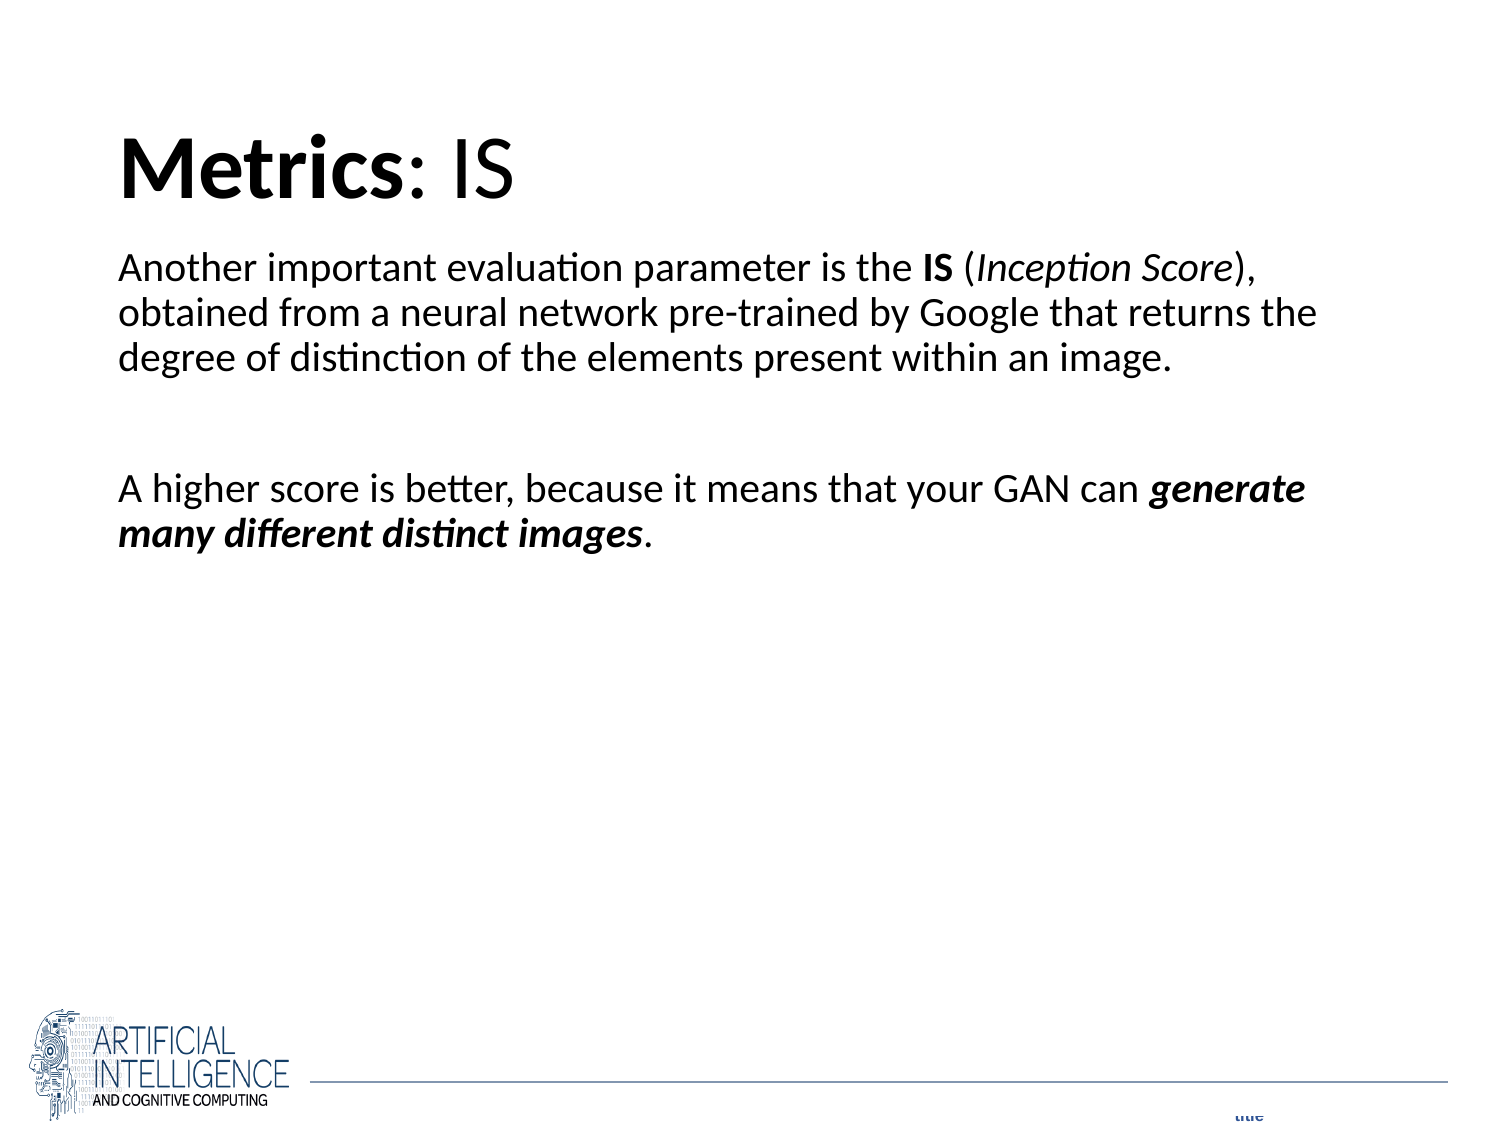

# Metrics: IS
Another important evaluation parameter is the IS (Inception Score), obtained from a neural network pre-trained by Google that returns the degree of distinction of the elements present within an image.

A higher score is better, because it means that your GAN can generate many different distinct images.